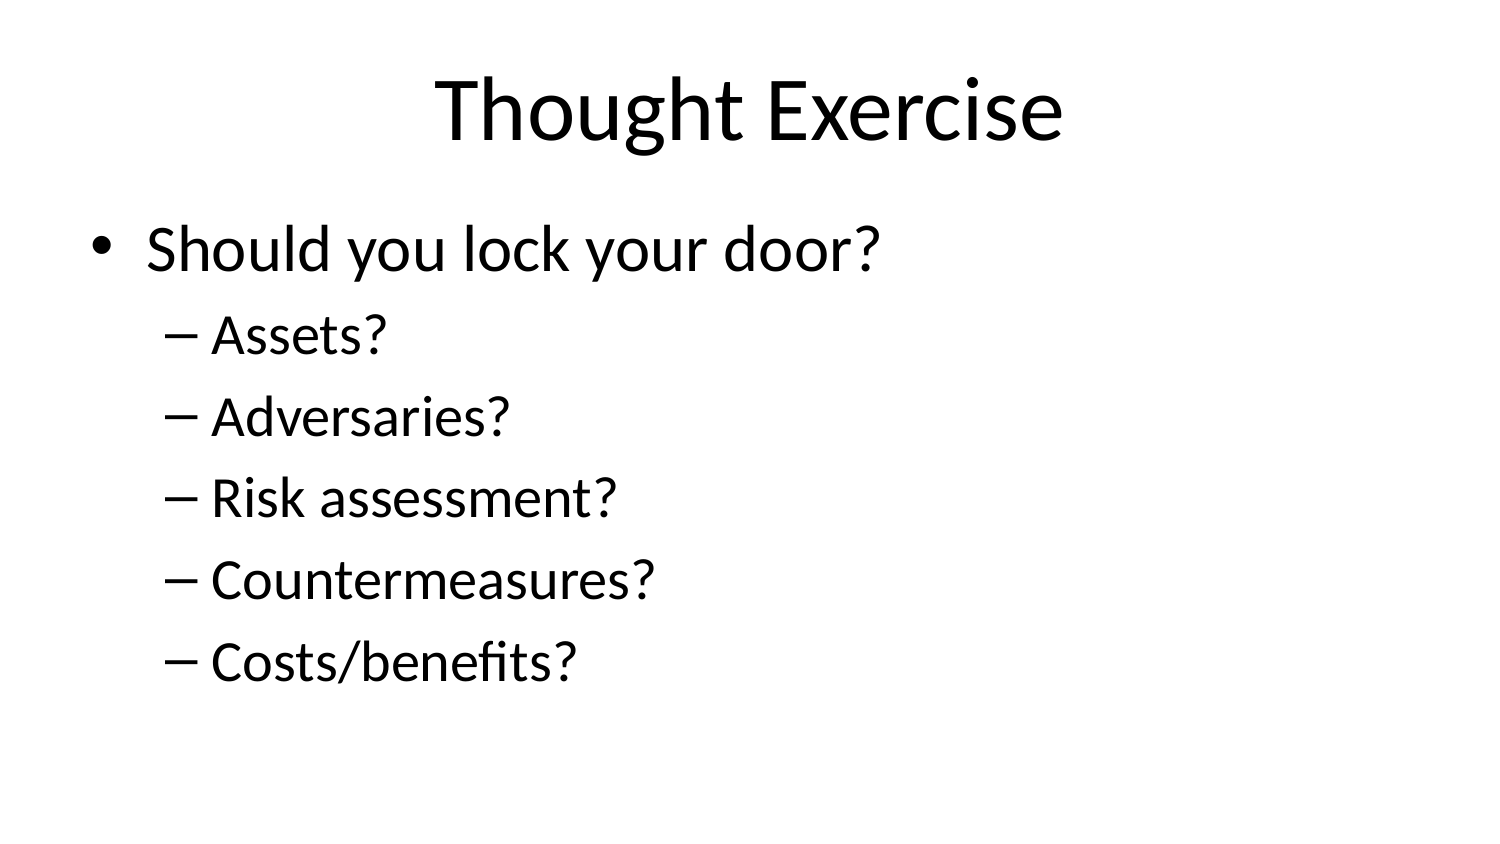

# Thought Exercise
Should you lock your door?
Assets?
Adversaries?
Risk assessment?
Countermeasures?
Costs/benefits?